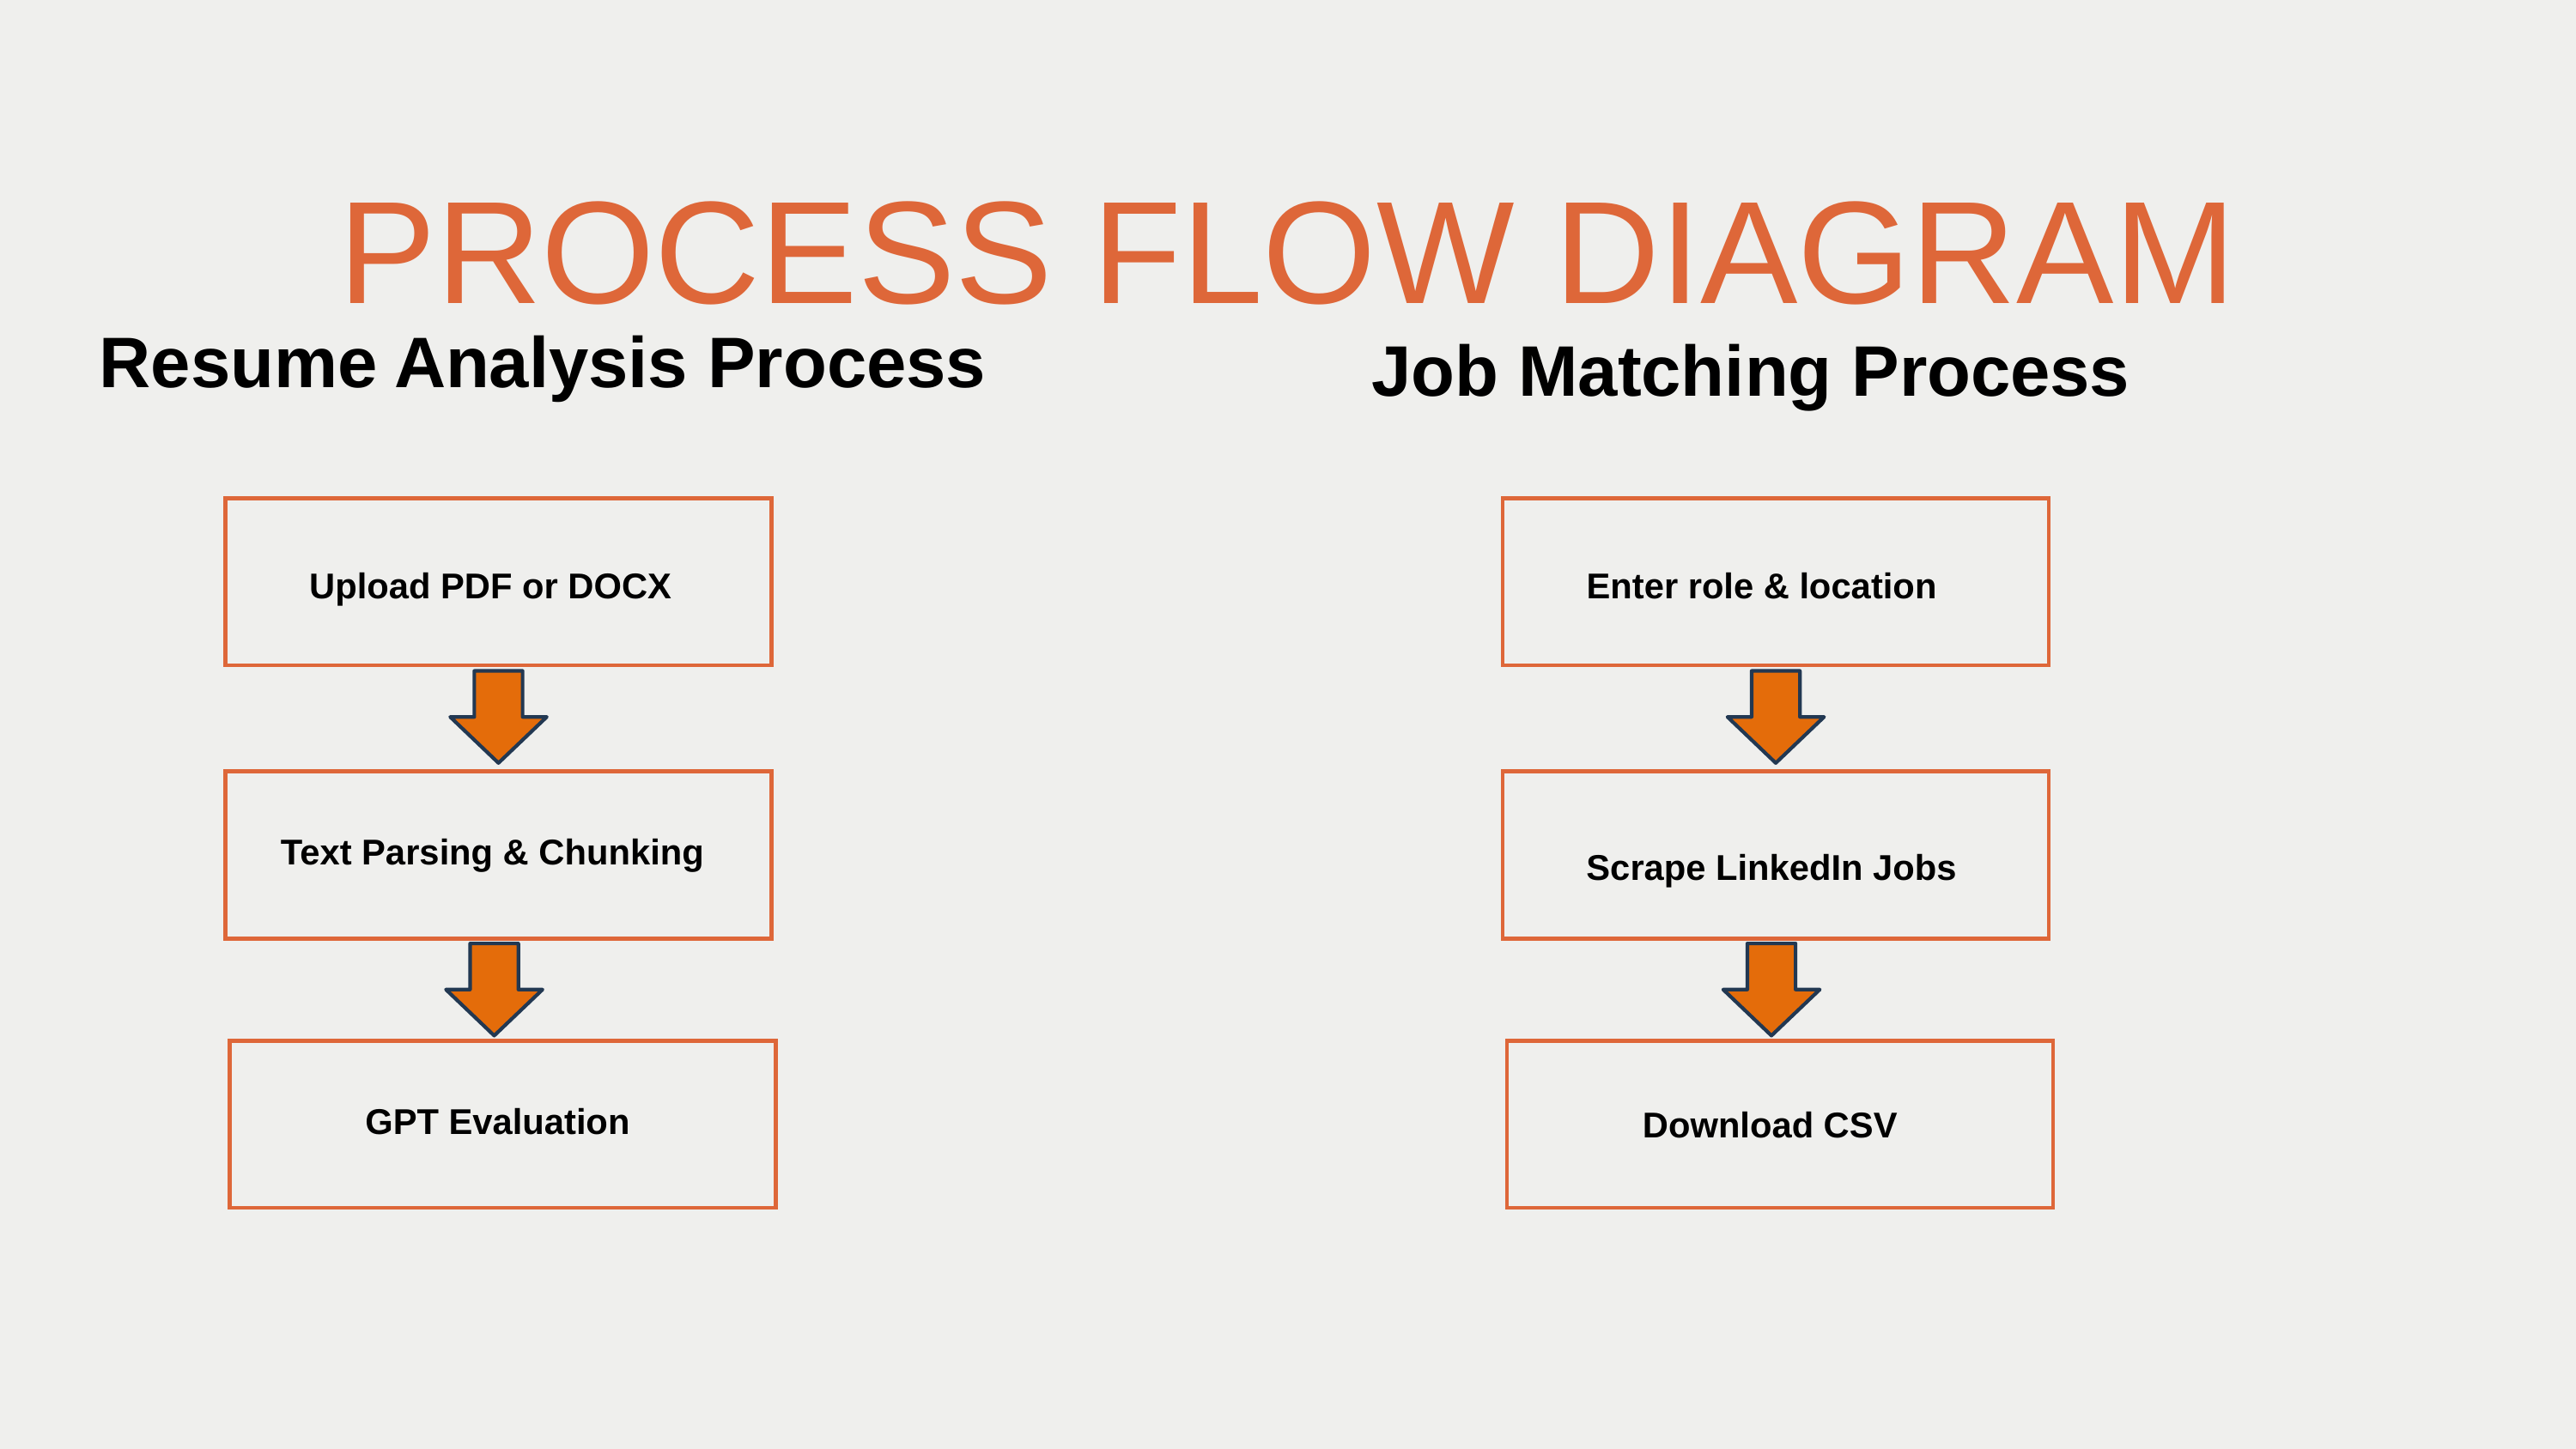

PROCESS FLOW DIAGRAM
Resume Analysis Process
Job Matching Process

Enter role & location
Upload PDF or DOCX

Text Parsing & Chunking
Scrape LinkedIn Jobs

GPT Evaluation
Download CSV